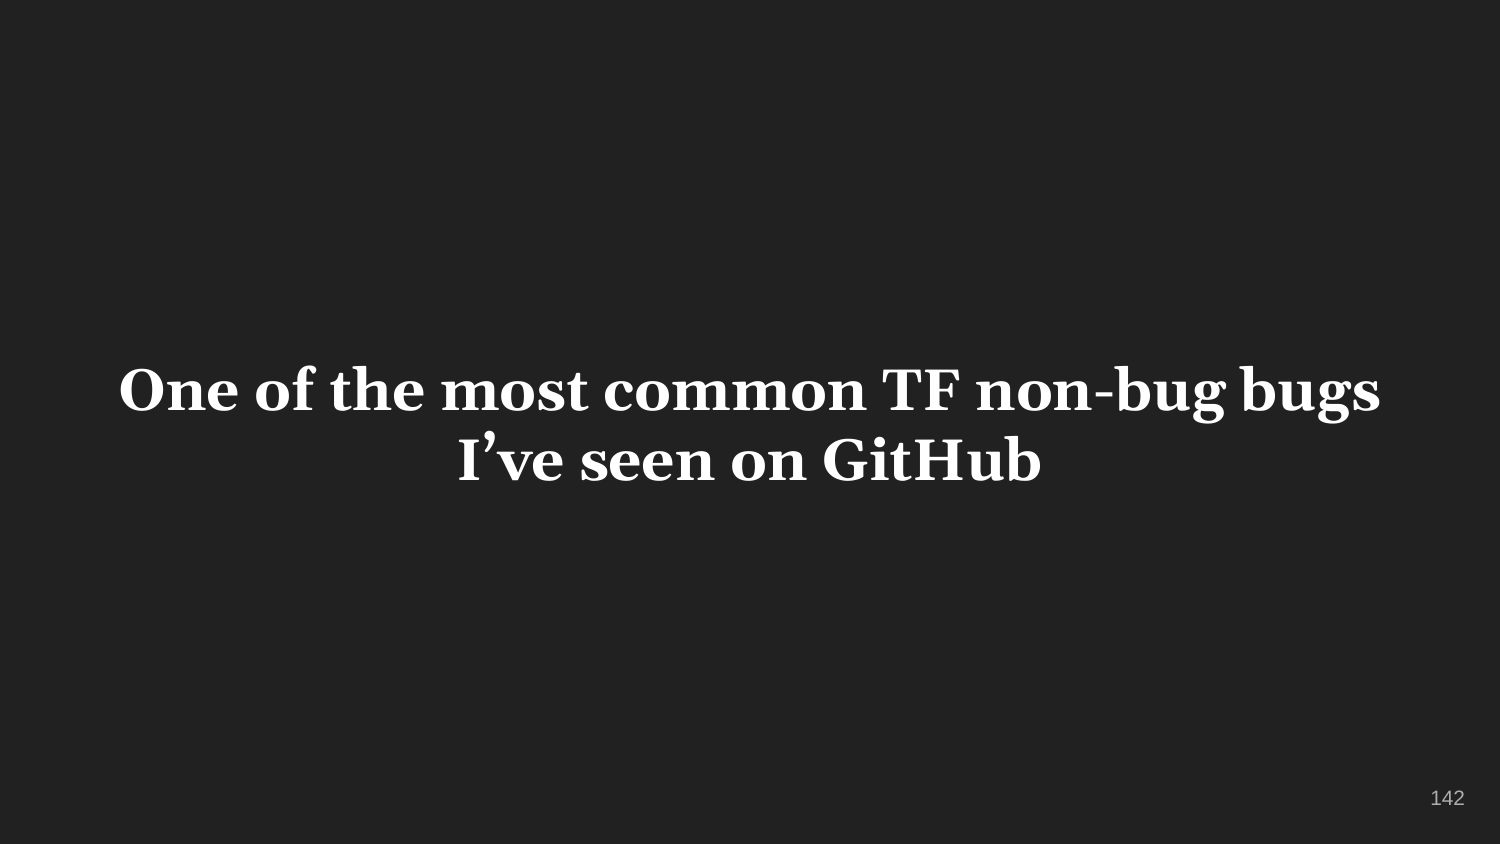

# One of the most common TF non-bug bugs I’ve seen on GitHub
142